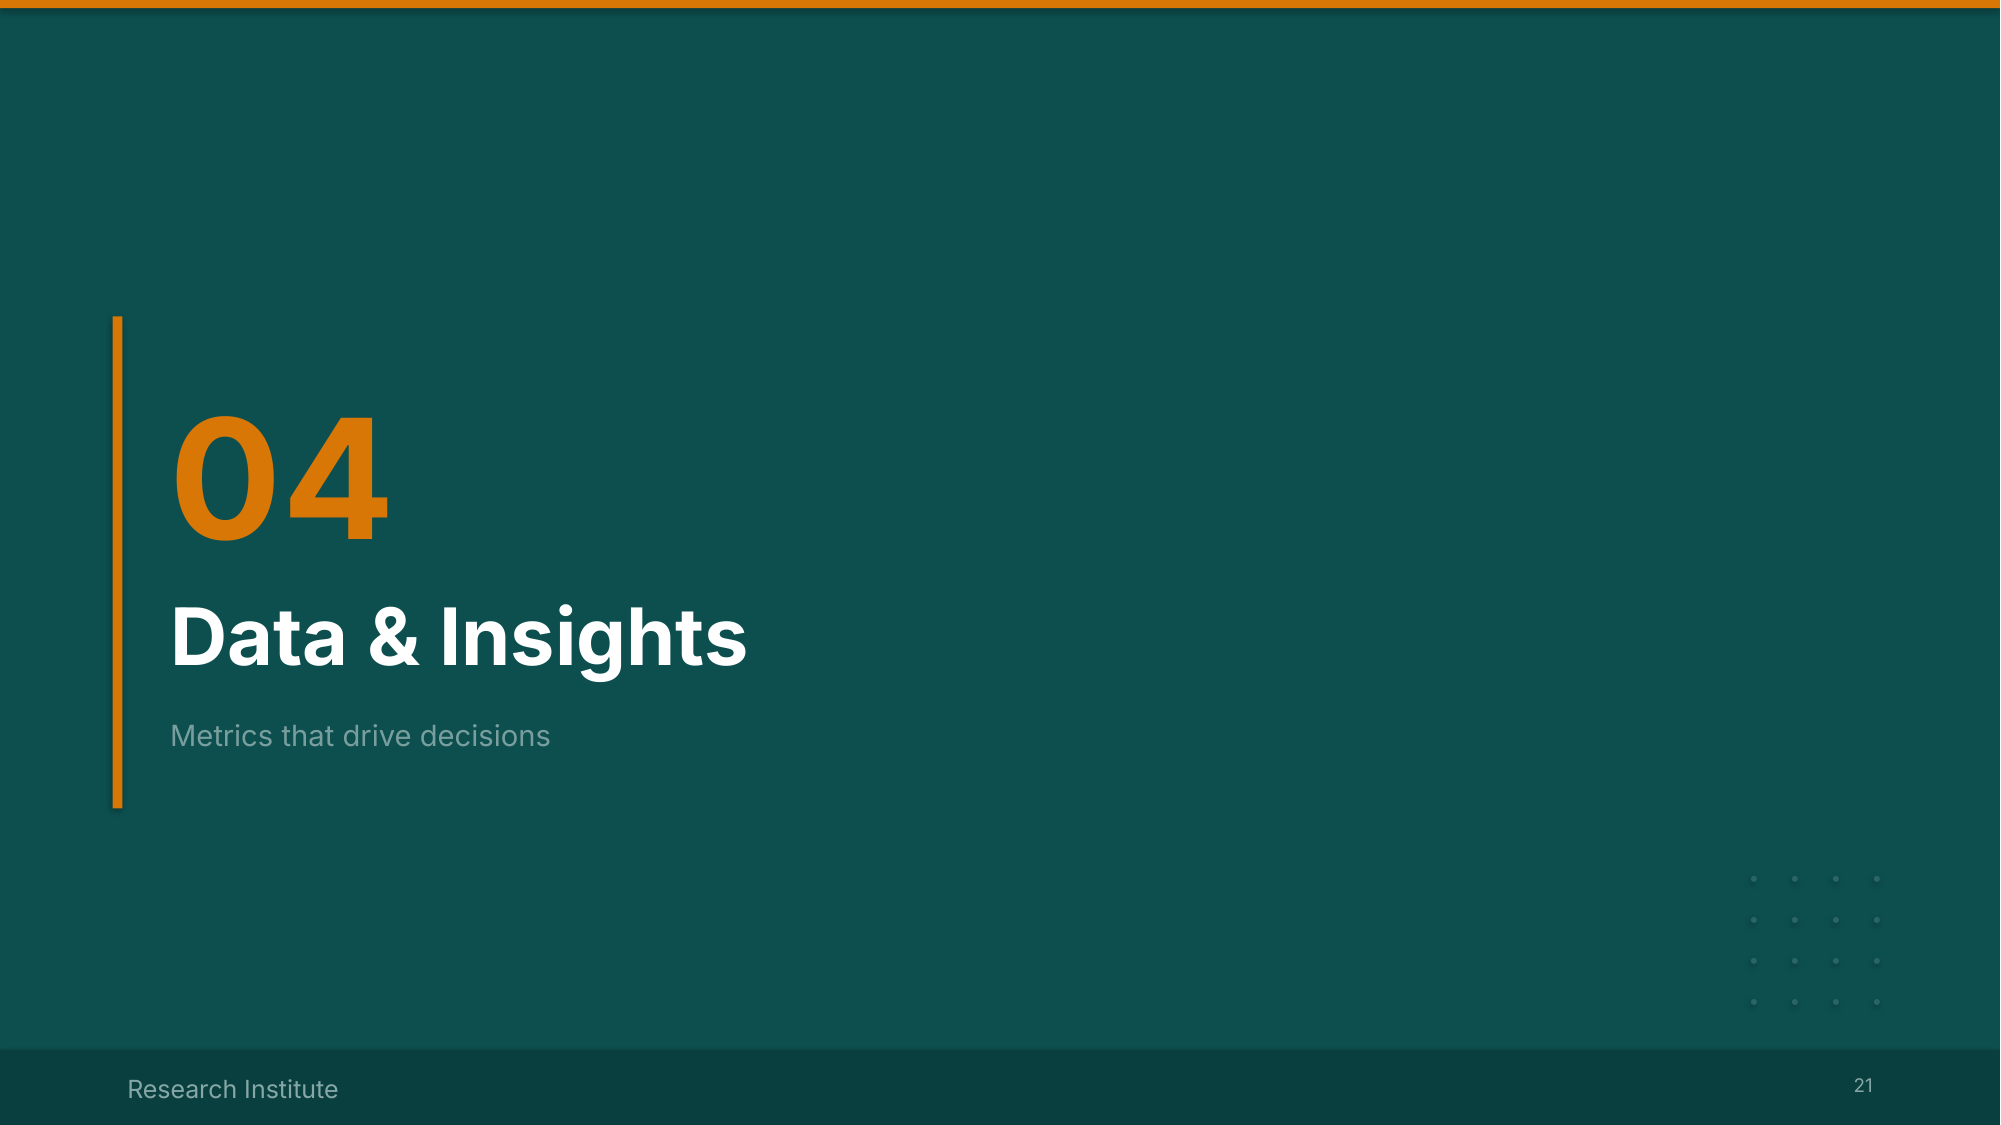

04
Data & Insights
Metrics that drive decisions

Research Institute
21